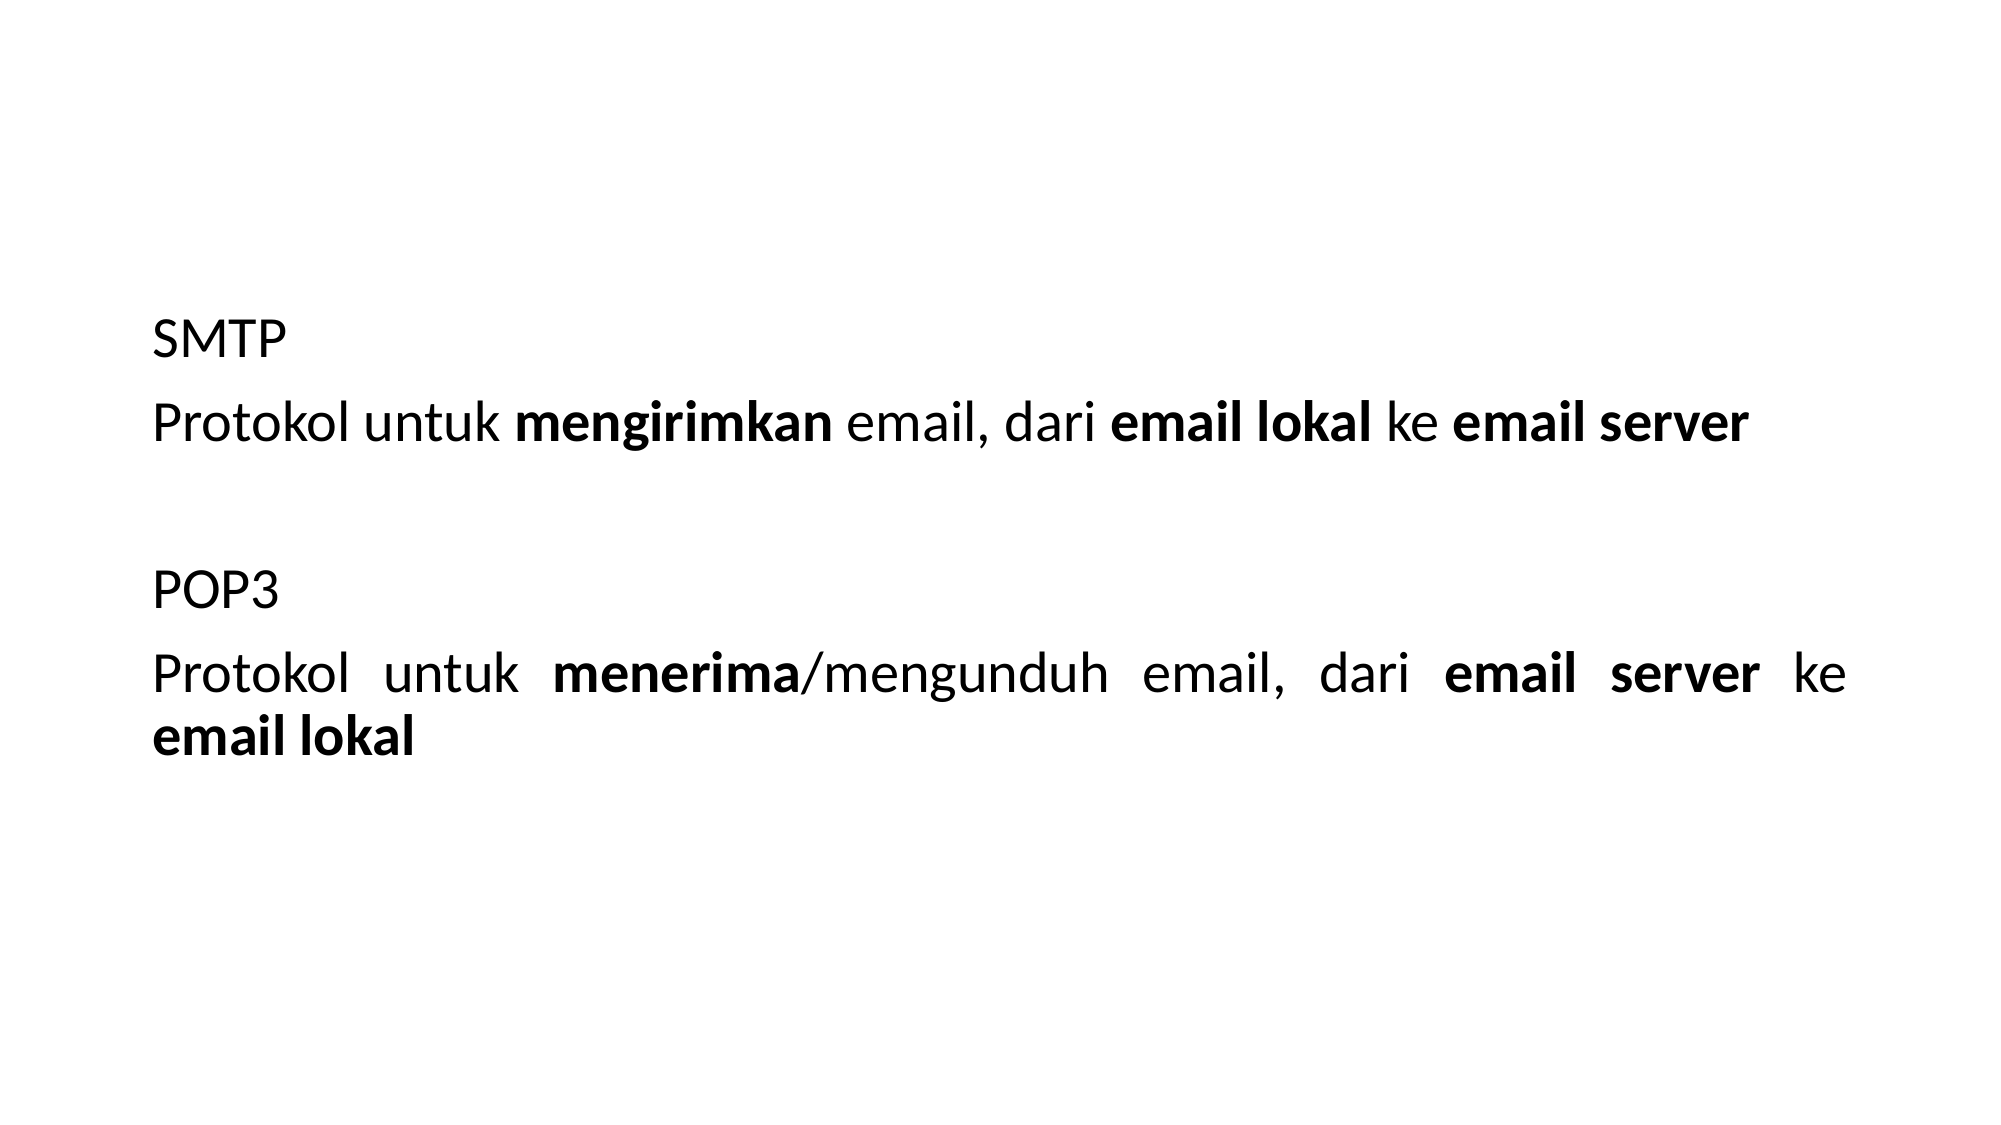

#
SMTP
Protokol untuk mengirimkan email, dari email lokal ke email server

POP3
Protokol untuk menerima/mengunduh email, dari email server ke email lokal